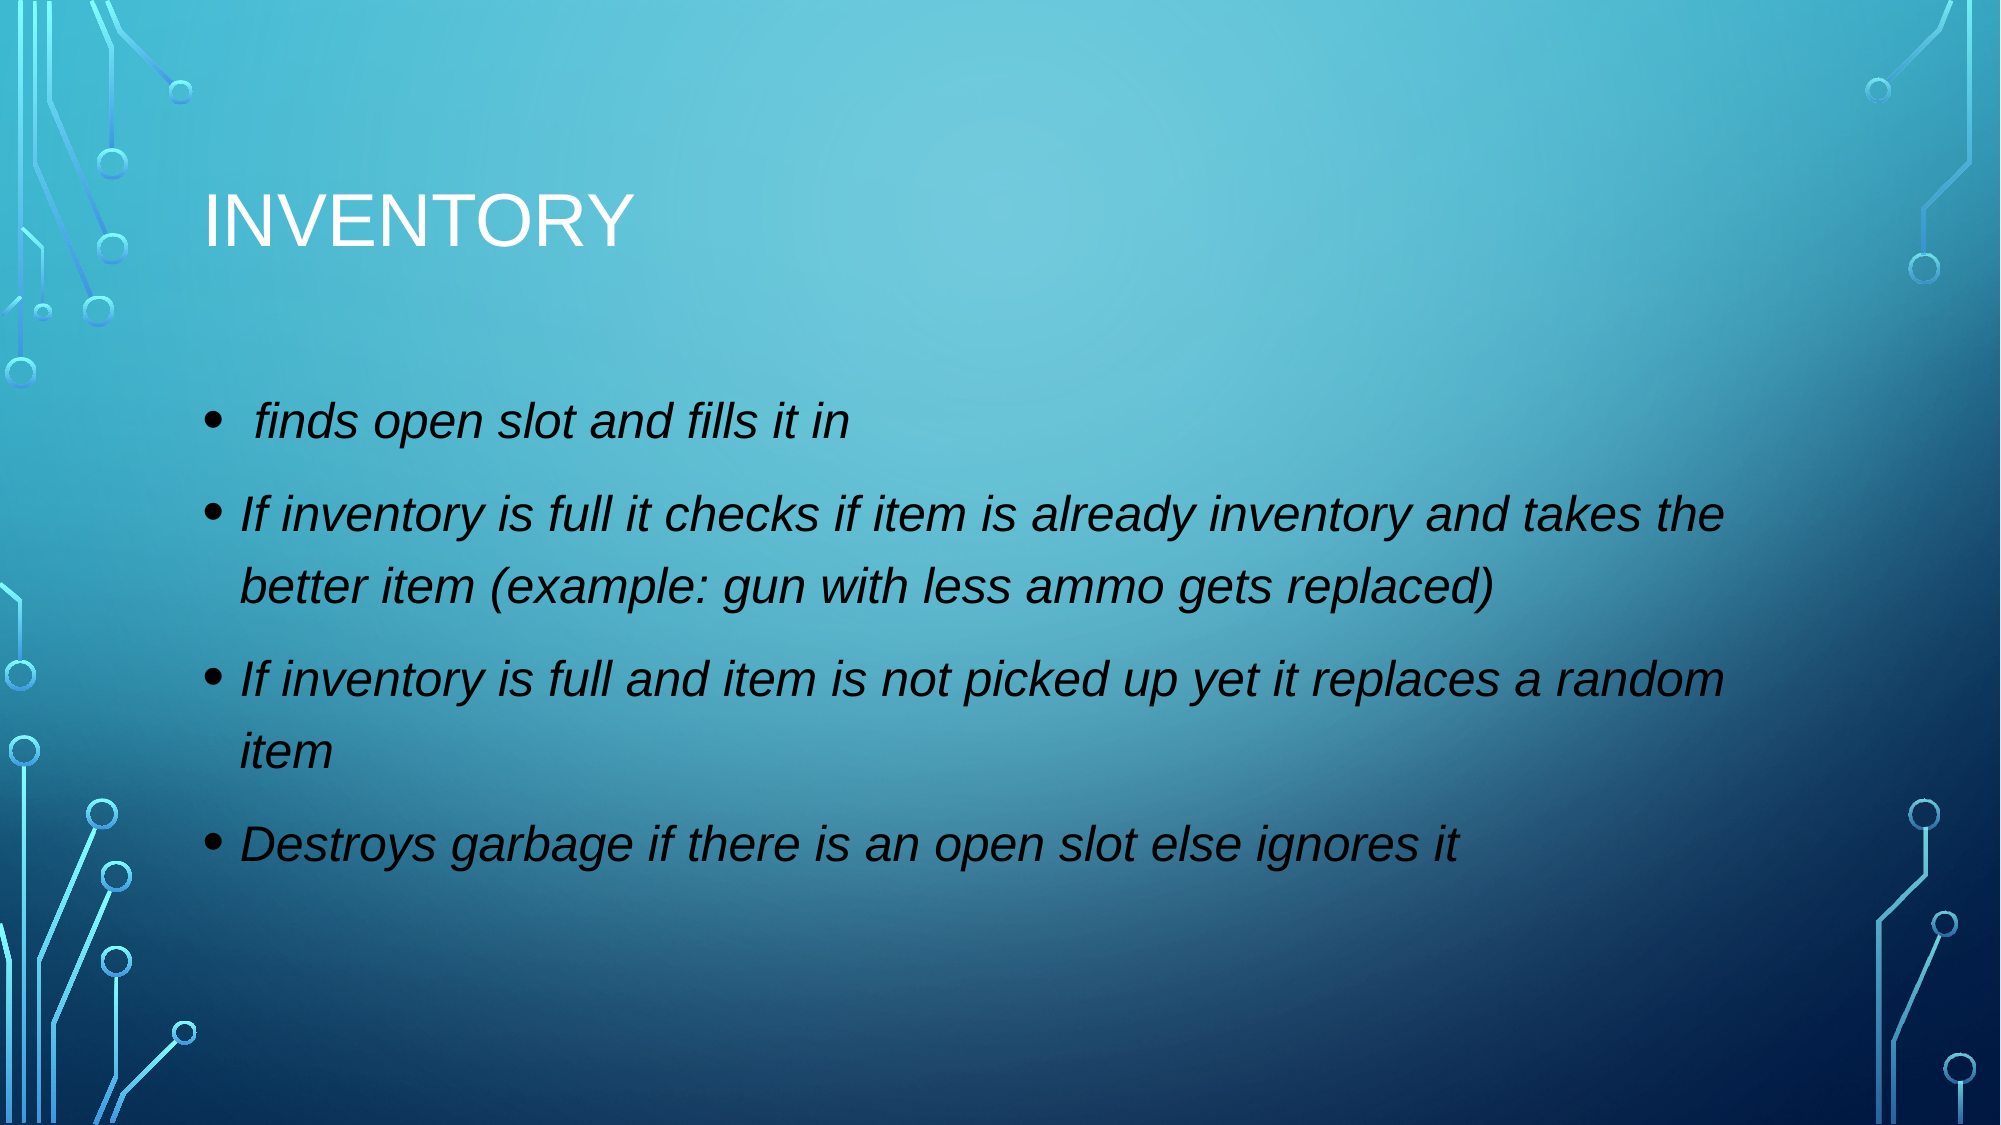

# Inventory
 finds open slot and fills it in
If inventory is full it checks if item is already inventory and takes the better item (example: gun with less ammo gets replaced)
If inventory is full and item is not picked up yet it replaces a random item
Destroys garbage if there is an open slot else ignores it